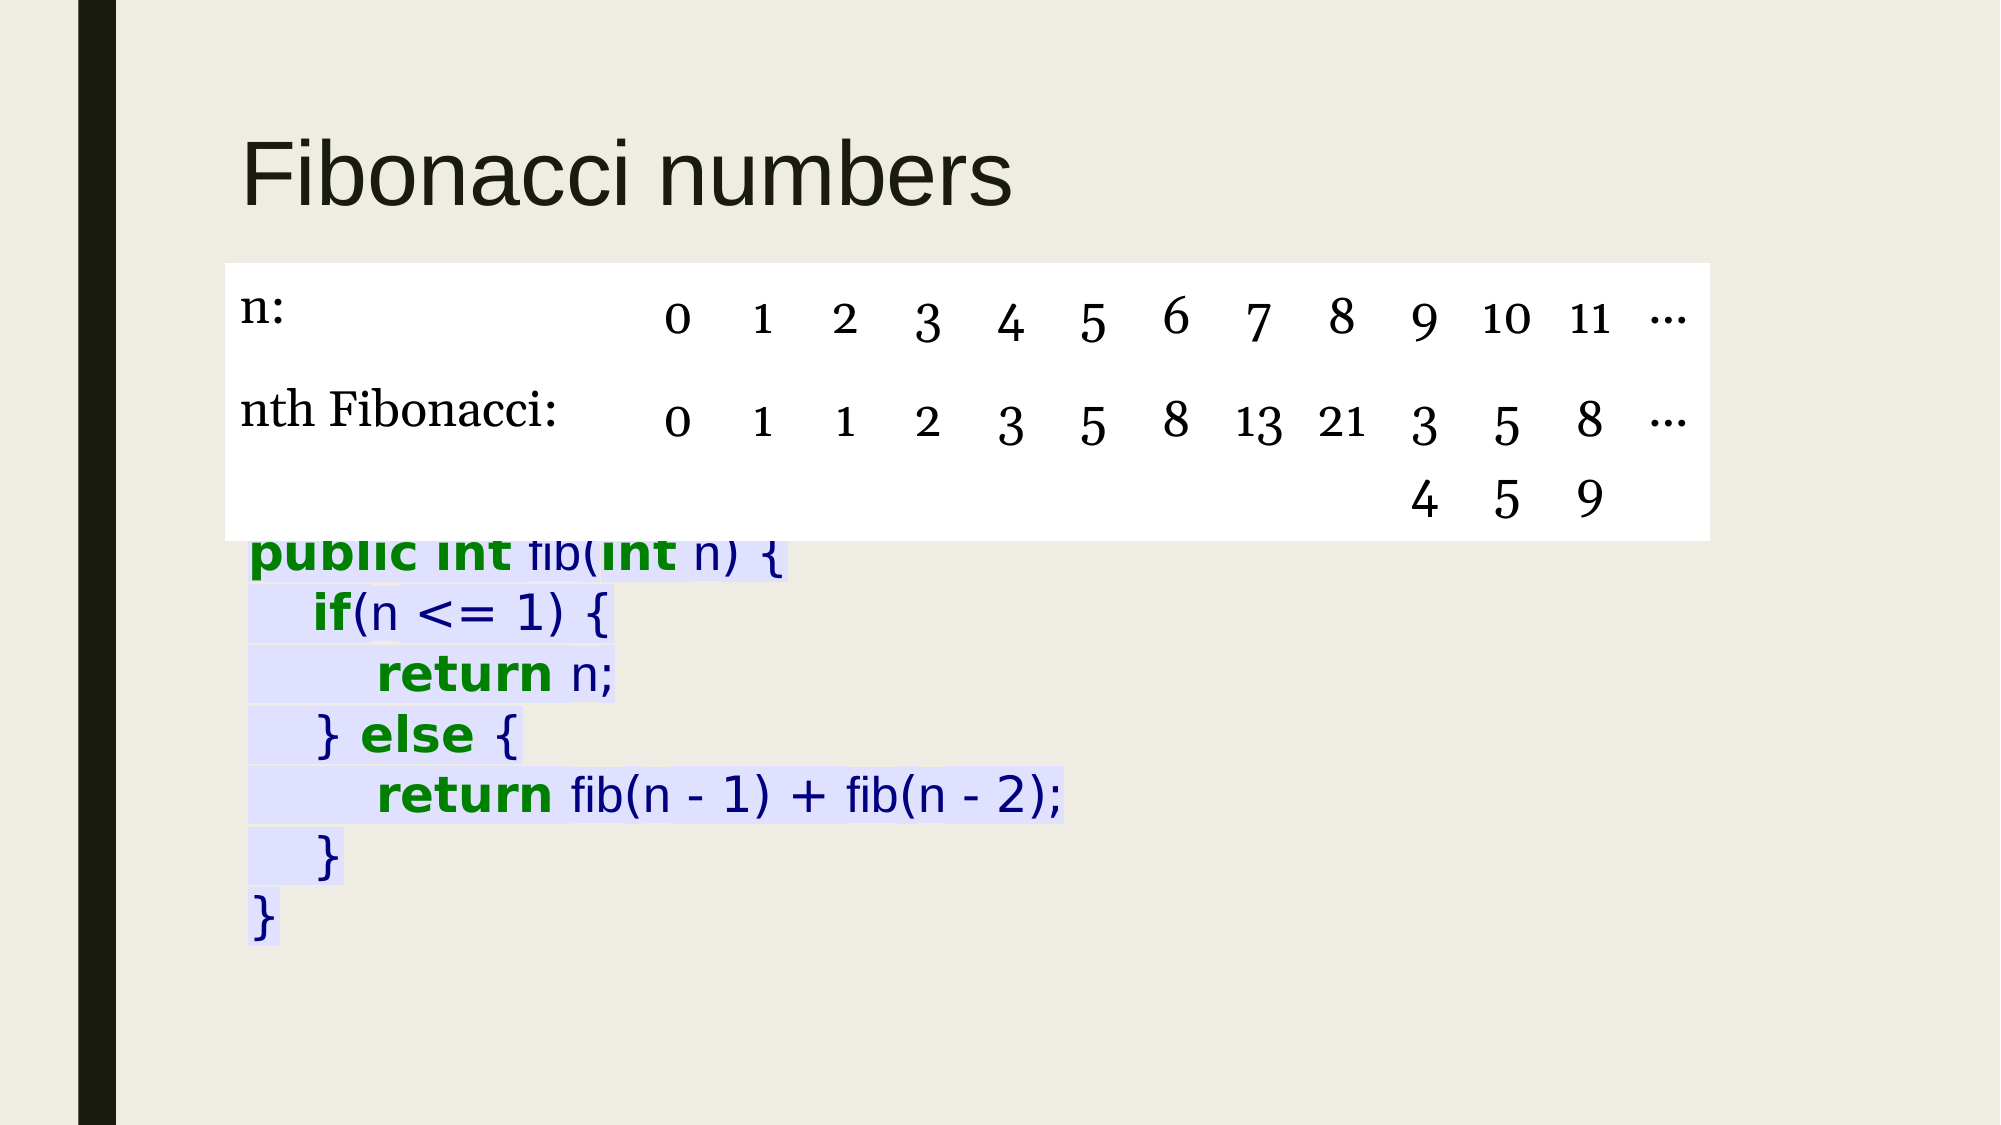

# Fibonacci numbers
| n: | 0 | 1 | 2 | 3 | 4 | 5 | 6 | 7 | 8 | 9 | 10 | 11 | … |
| --- | --- | --- | --- | --- | --- | --- | --- | --- | --- | --- | --- | --- | --- |
| nth Fibonacci: | 0 | 1 | 1 | 2 | 3 | 5 | 8 | 13 | 21 | 34 | 55 | 89 | … |
public int fib(int n) {
    if(n <= 1) {
        return n;
    } else {
        return fib(n - 1) + fib(n - 2);
    }
}